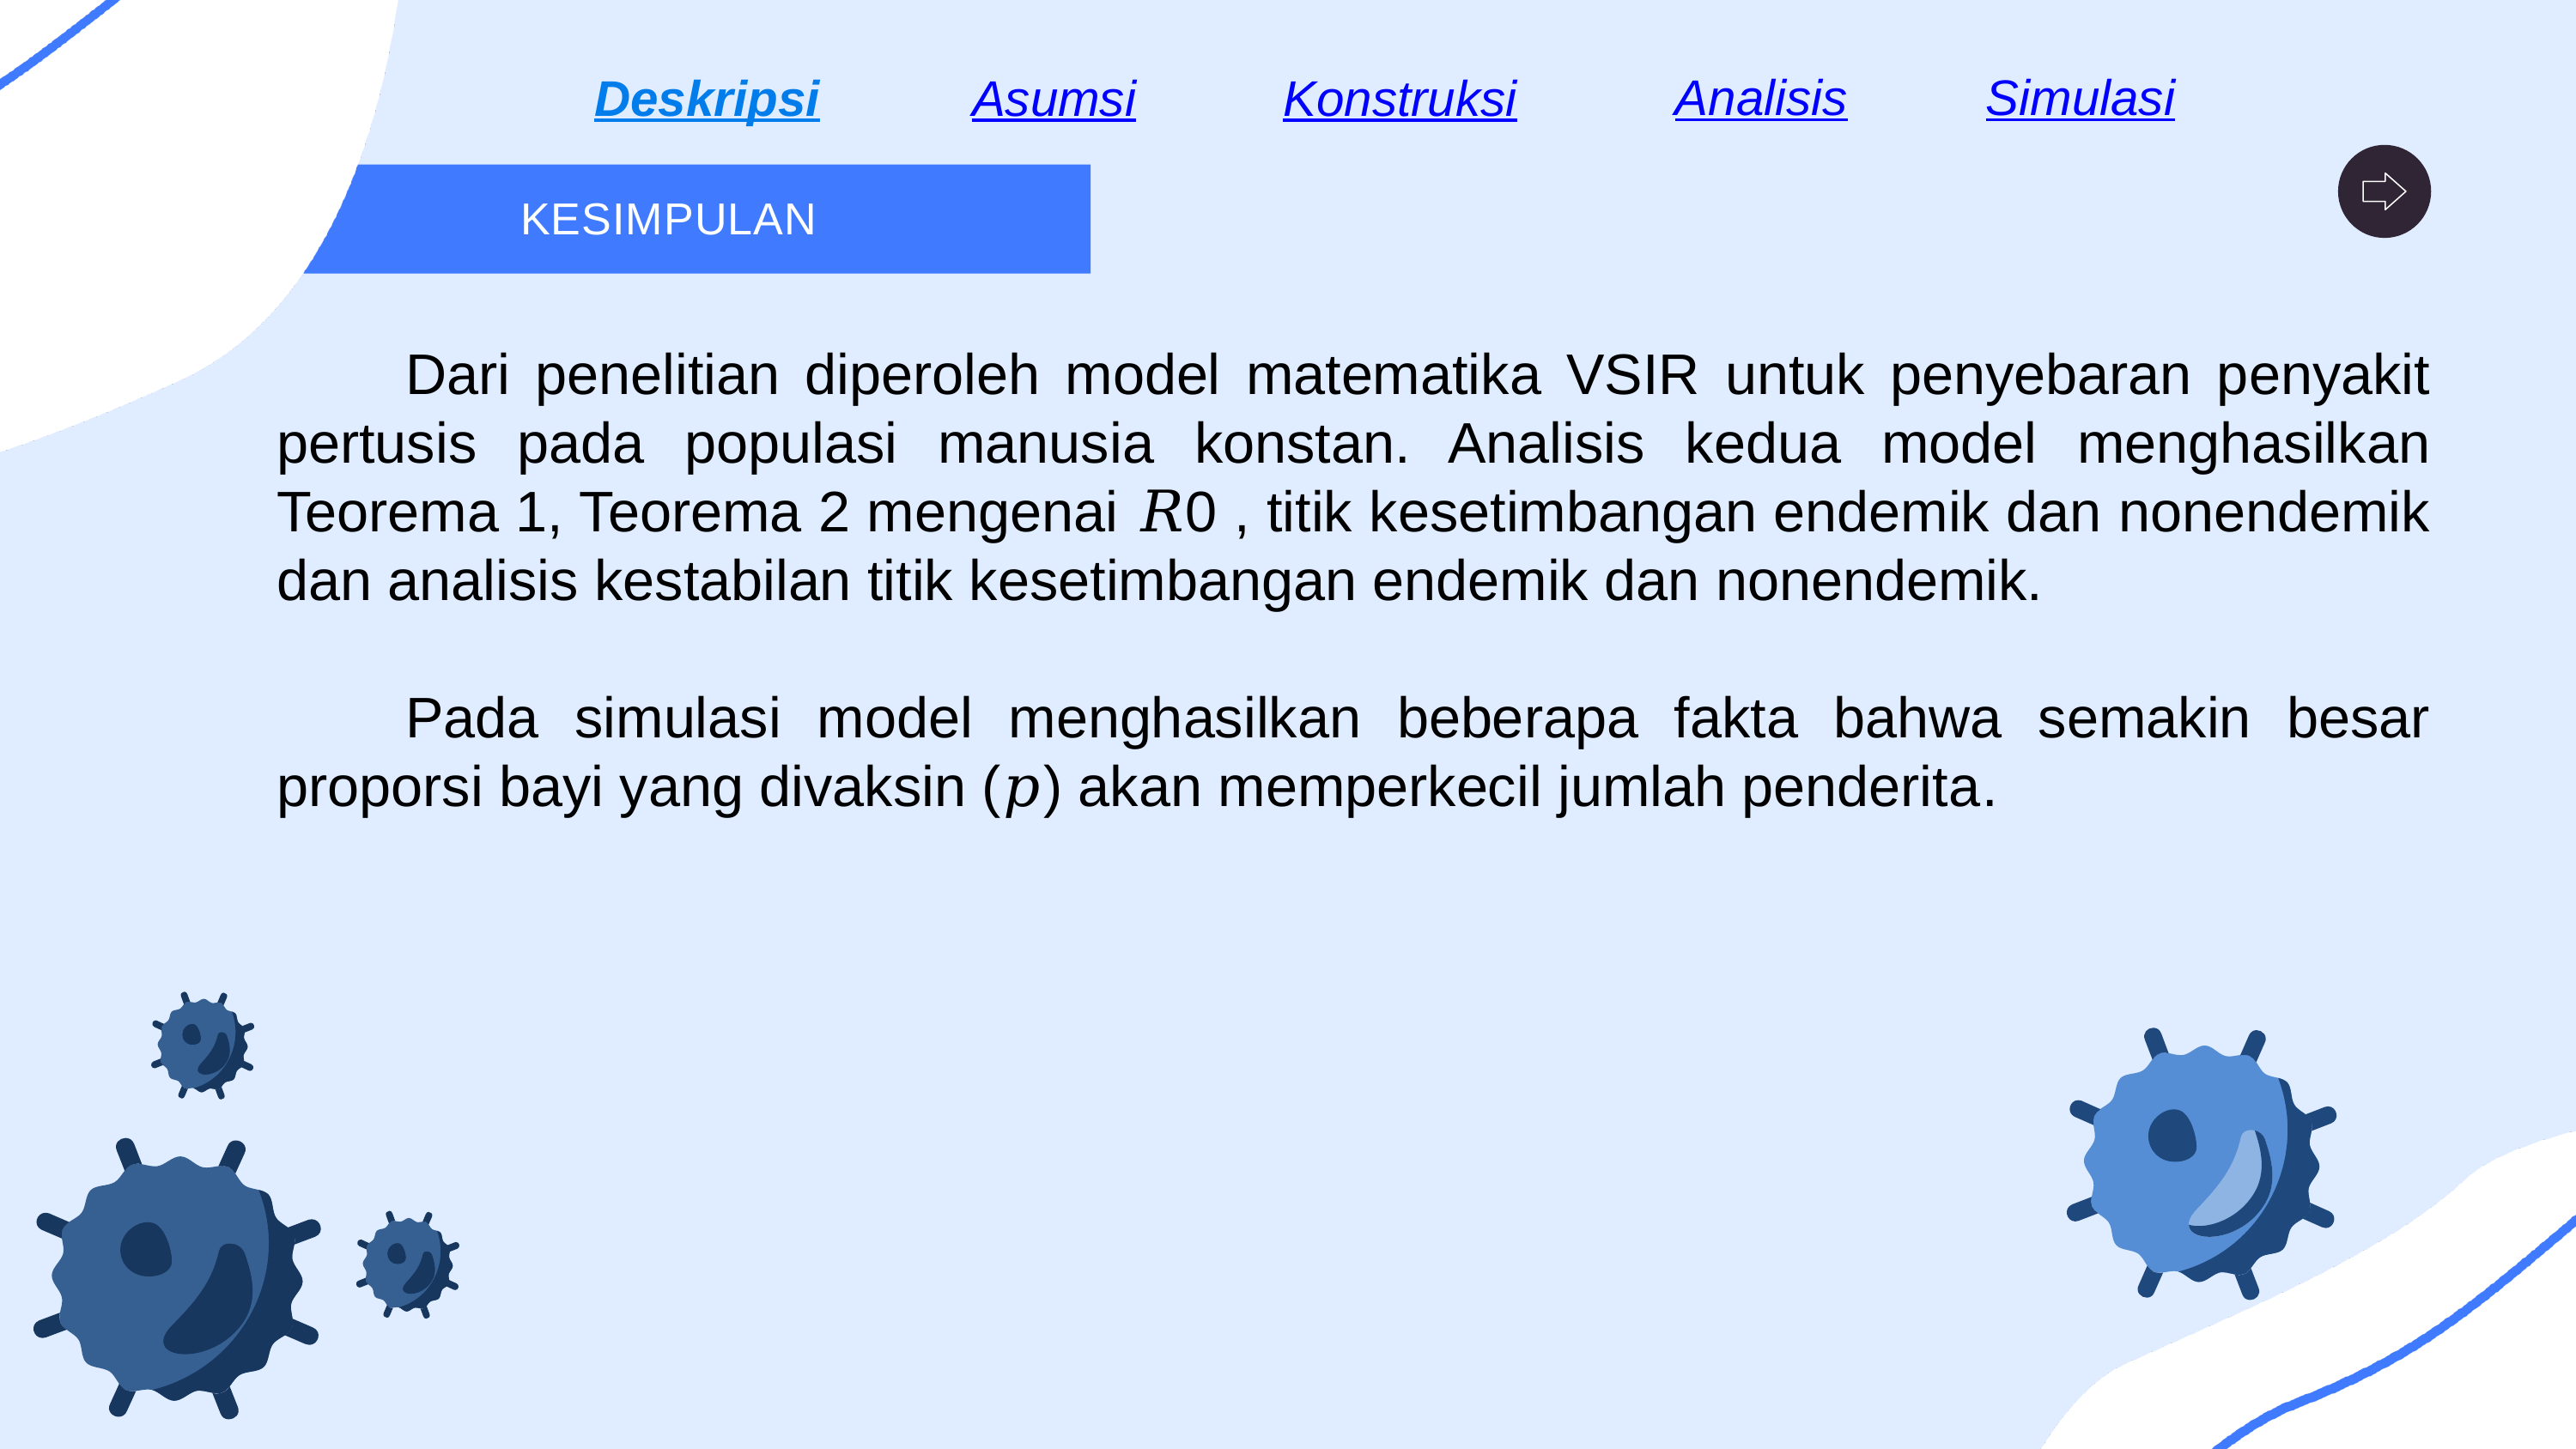

Simulasi
Analisis
Asumsi
Konstruksi
Deskripsi

KESIMPULAN

	Dari penelitian diperoleh model matematika VSIR untuk penyebaran penyakit pertusis pada populasi manusia konstan. Analisis kedua model menghasilkan Teorema 1, Teorema 2 mengenai 𝑅0 , titik kesetimbangan endemik dan nonendemik dan analisis kestabilan titik kesetimbangan endemik dan nonendemik.

	Pada simulasi model menghasilkan beberapa fakta bahwa semakin besar proporsi bayi yang divaksin (𝑝) akan memperkecil jumlah penderita.